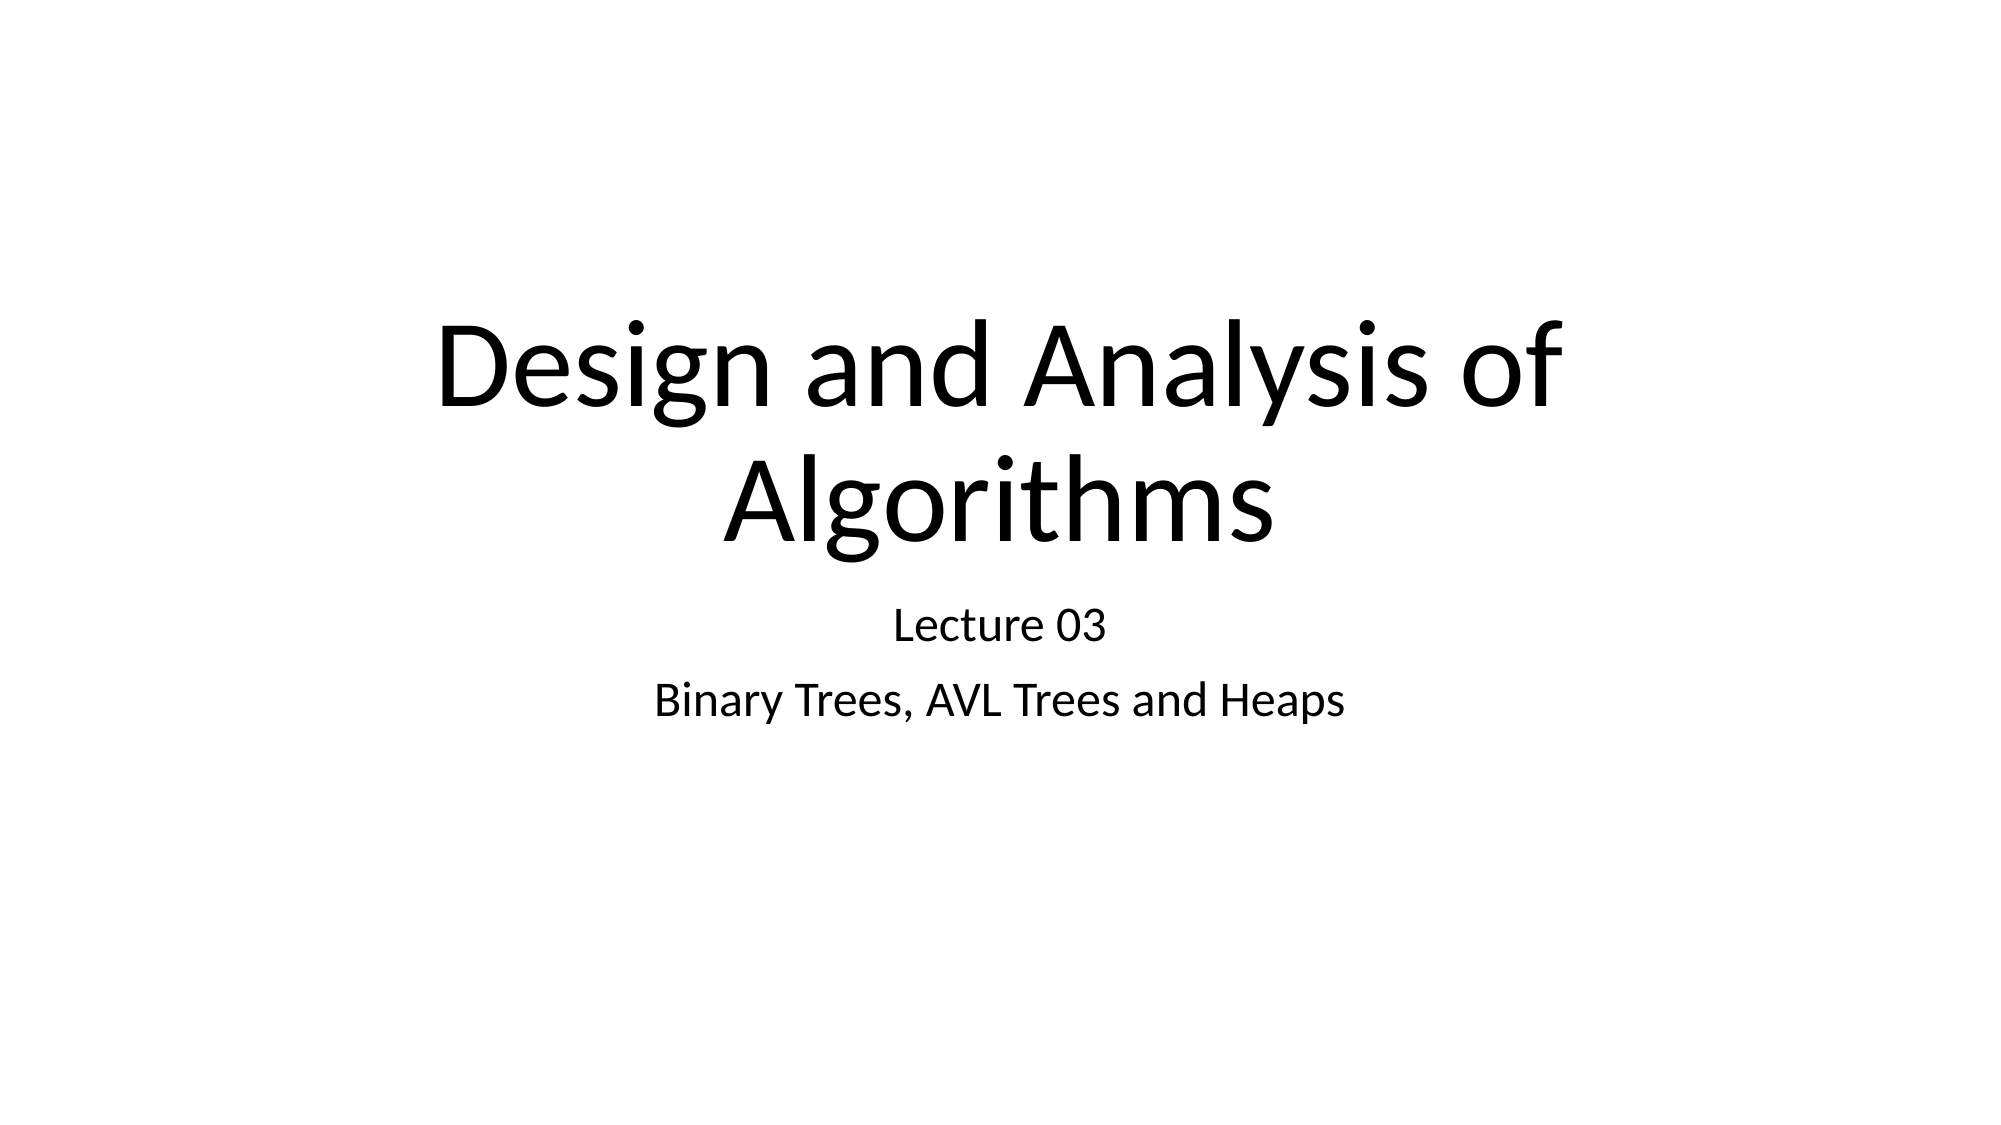

# Design and Analysis of Algorithms
Lecture 03
Binary Trees, AVL Trees and Heaps